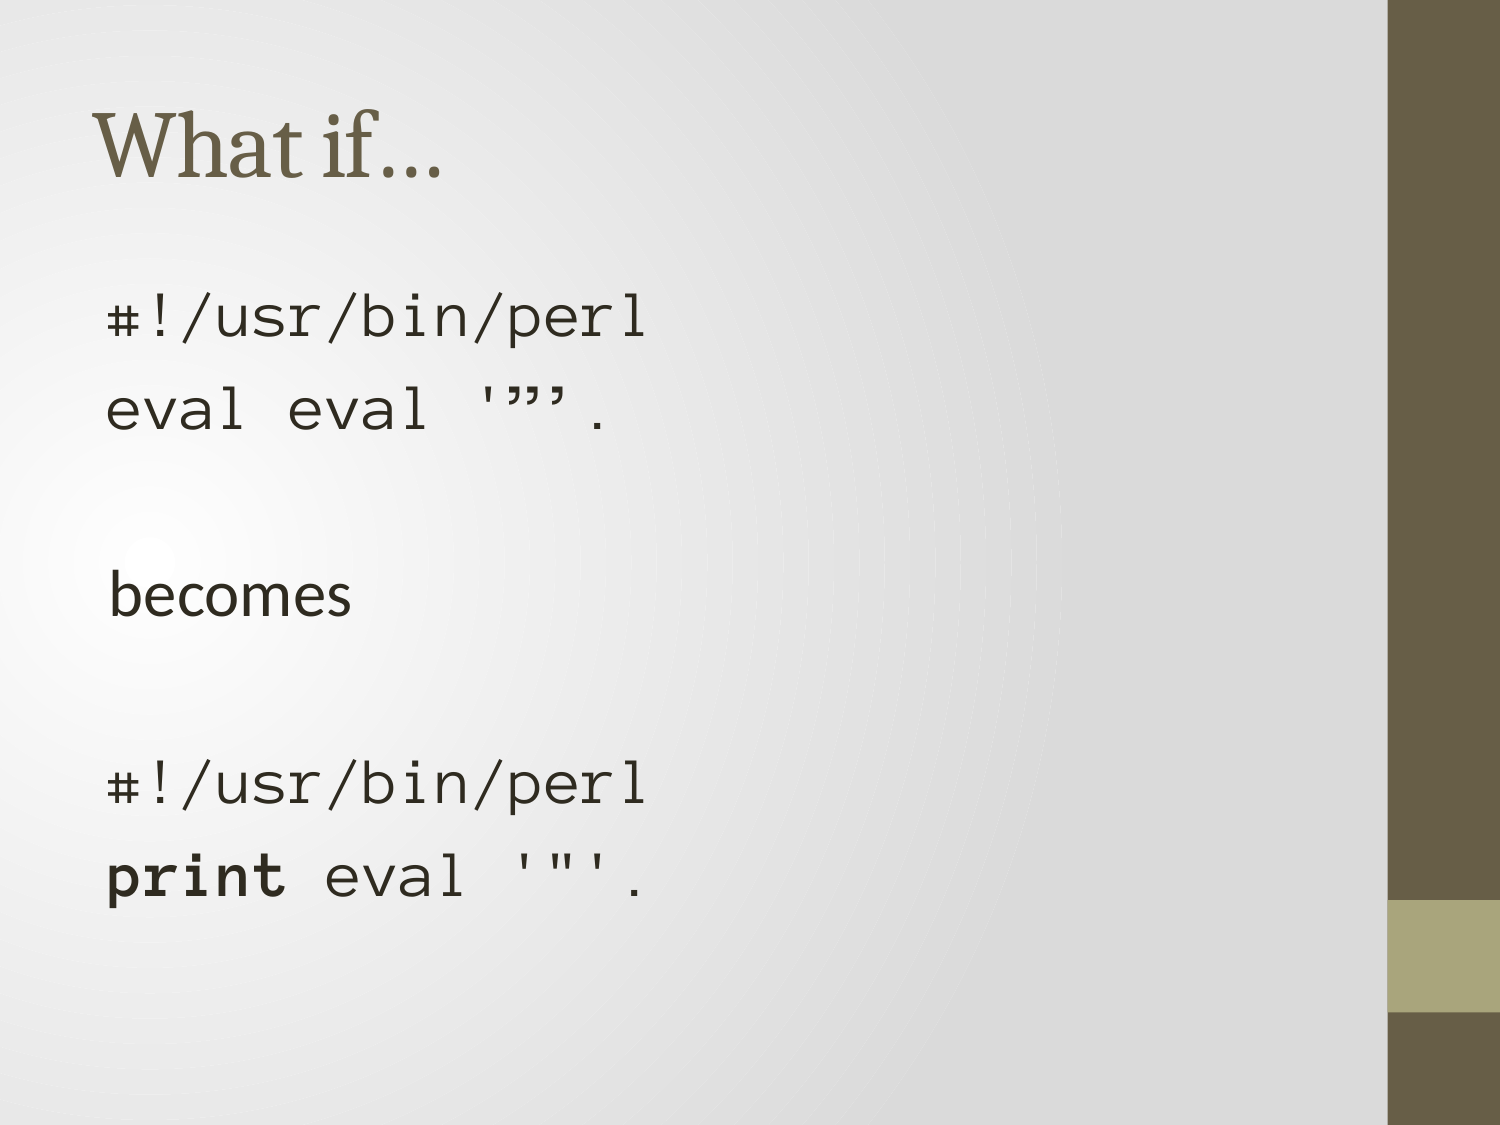

# What if…
#!/usr/bin/perl
eval eval '”’.

becomes

#!/usr/bin/perl
print eval '"'.